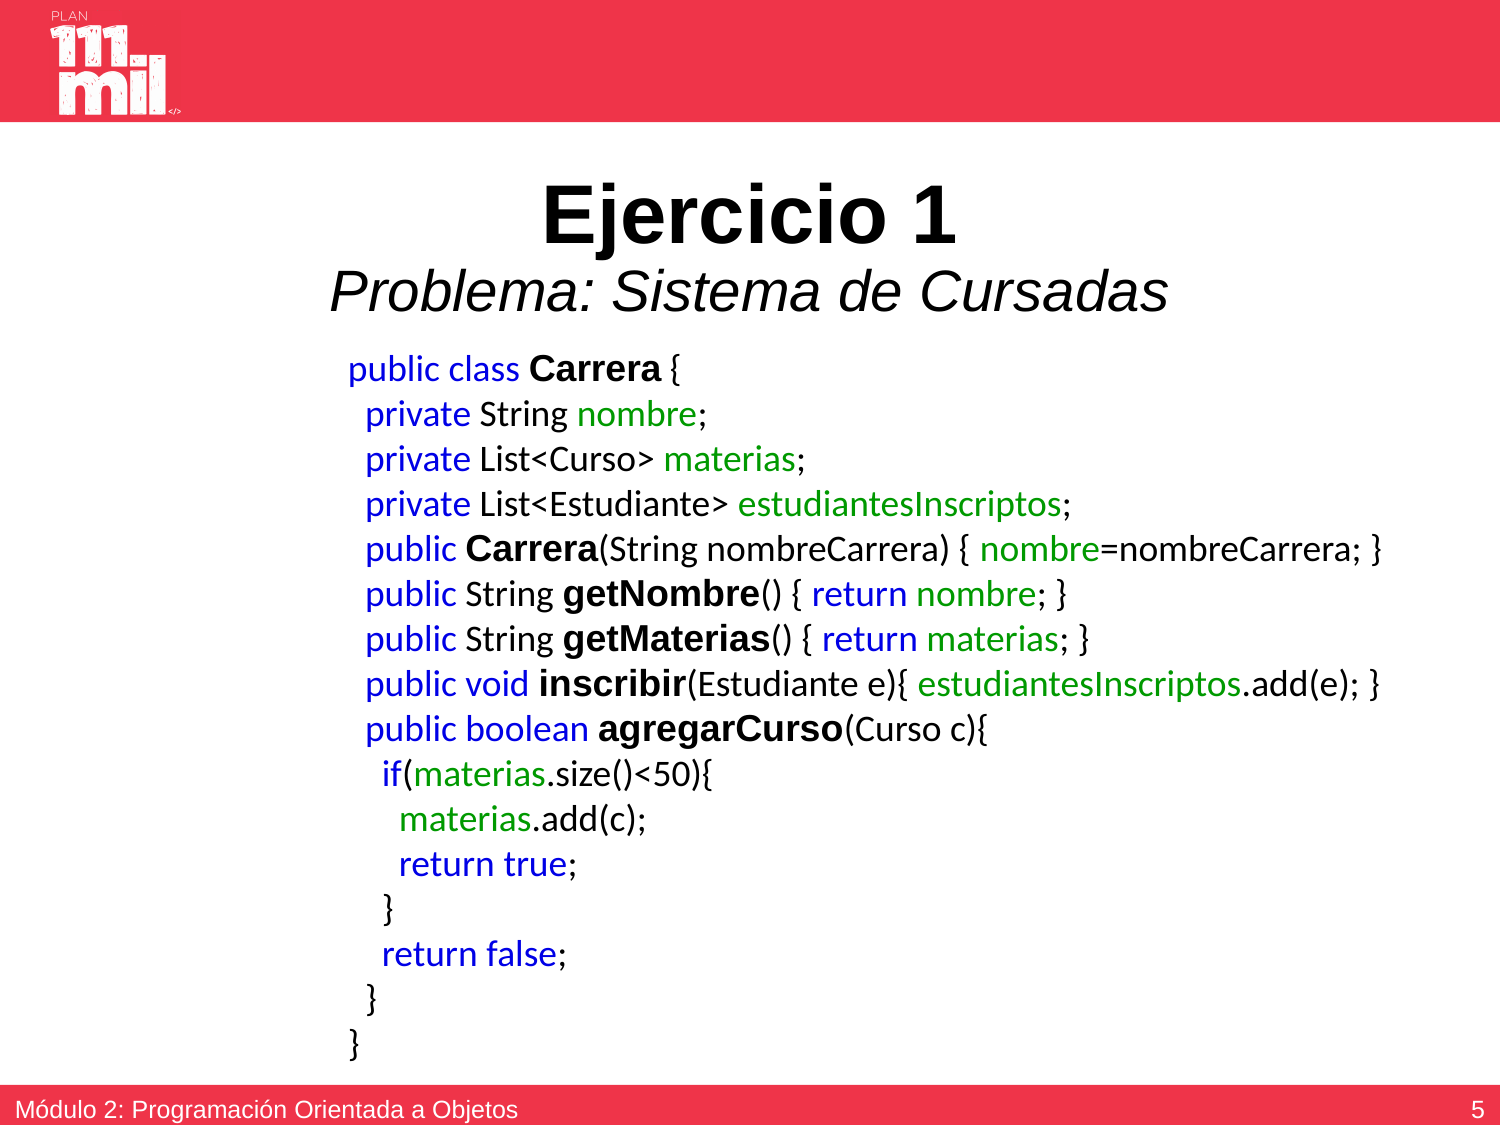

# Ejercicio 1 Problema: Sistema de Cursadas
public class Carrera {
  private String nombre;
  private List<Curso> materias;
  private List<Estudiante> estudiantesInscriptos;
  public Carrera(String nombreCarrera) { nombre=nombreCarrera; }
  public String getNombre() { return nombre; }
  public String getMaterias() { return materias; }
  public void inscribir(Estudiante e){ estudiantesInscriptos.add(e); }
  public boolean agregarCurso(Curso c){
    if(materias.size()<50){
      materias.add(c);
      return true;
    }
    return false;
  }
}
5
Módulo 2: Programación Orientada a Objetos